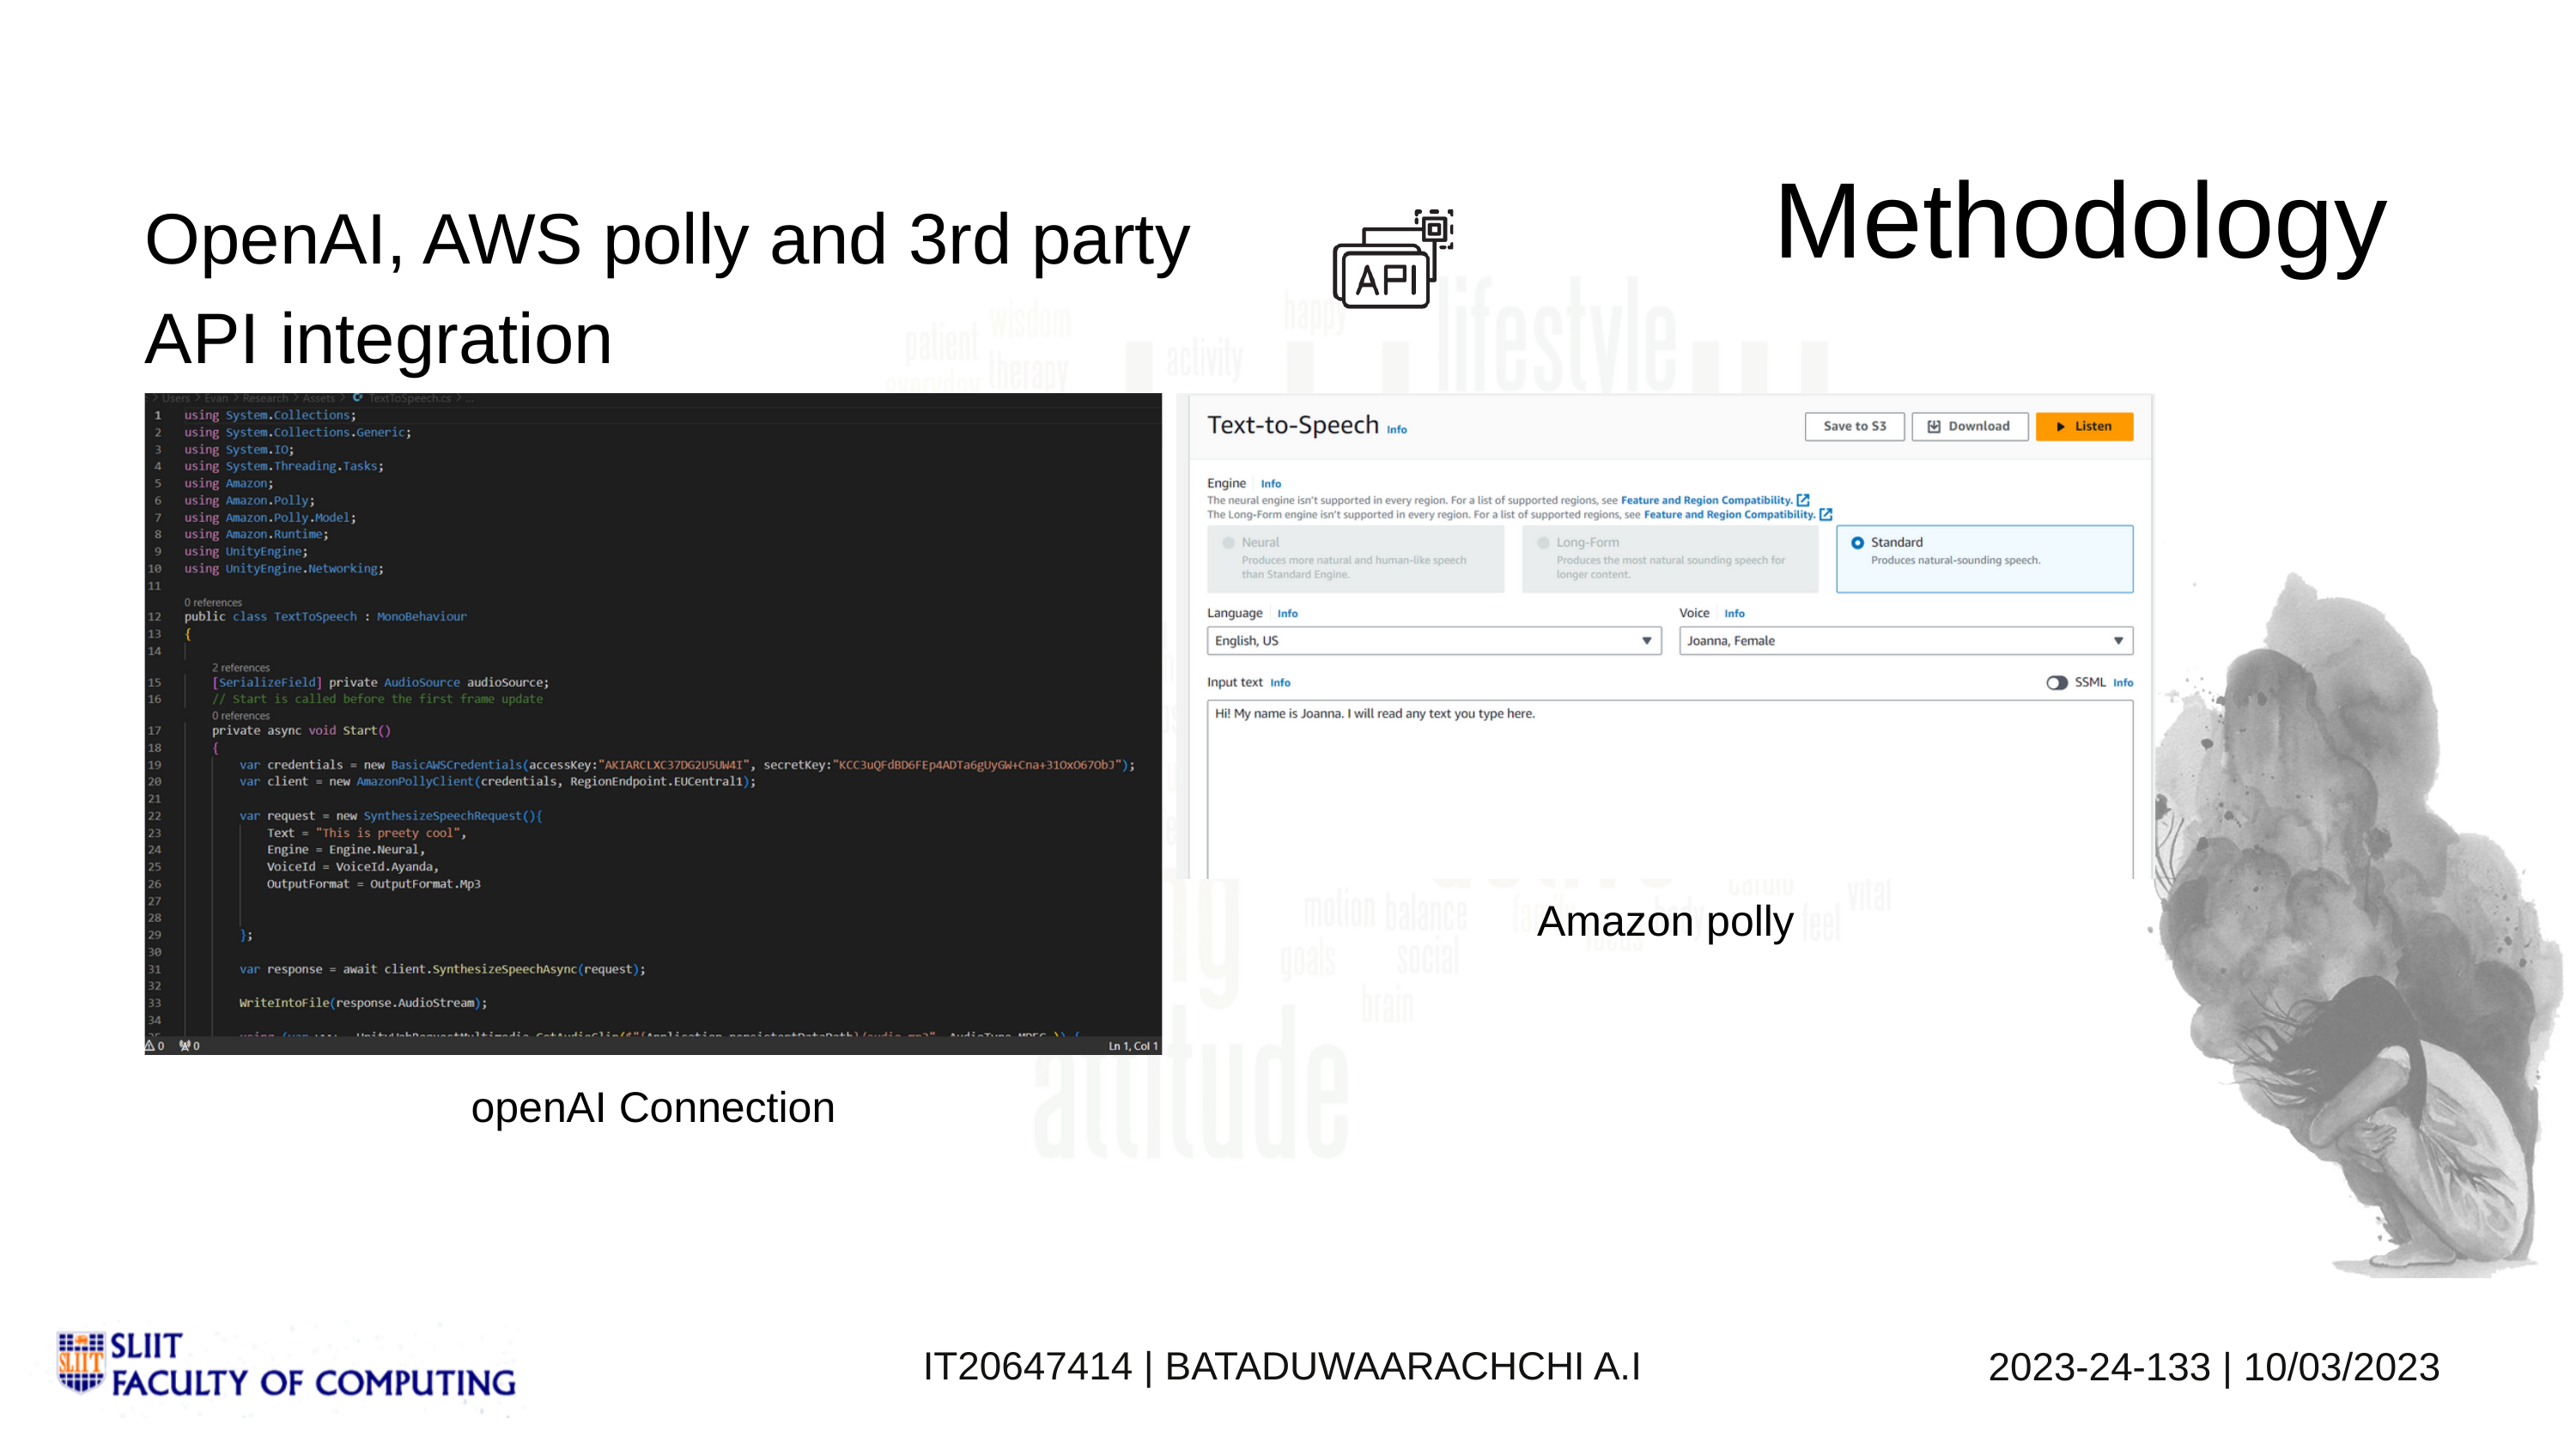

Methodology
OpenAI, AWS polly and 3rd party
API integration

Amazon polly
openAI Connection

IT20647414 | BATADUWAARACHCHI A.I
2023-24-133 | 10/03/2023